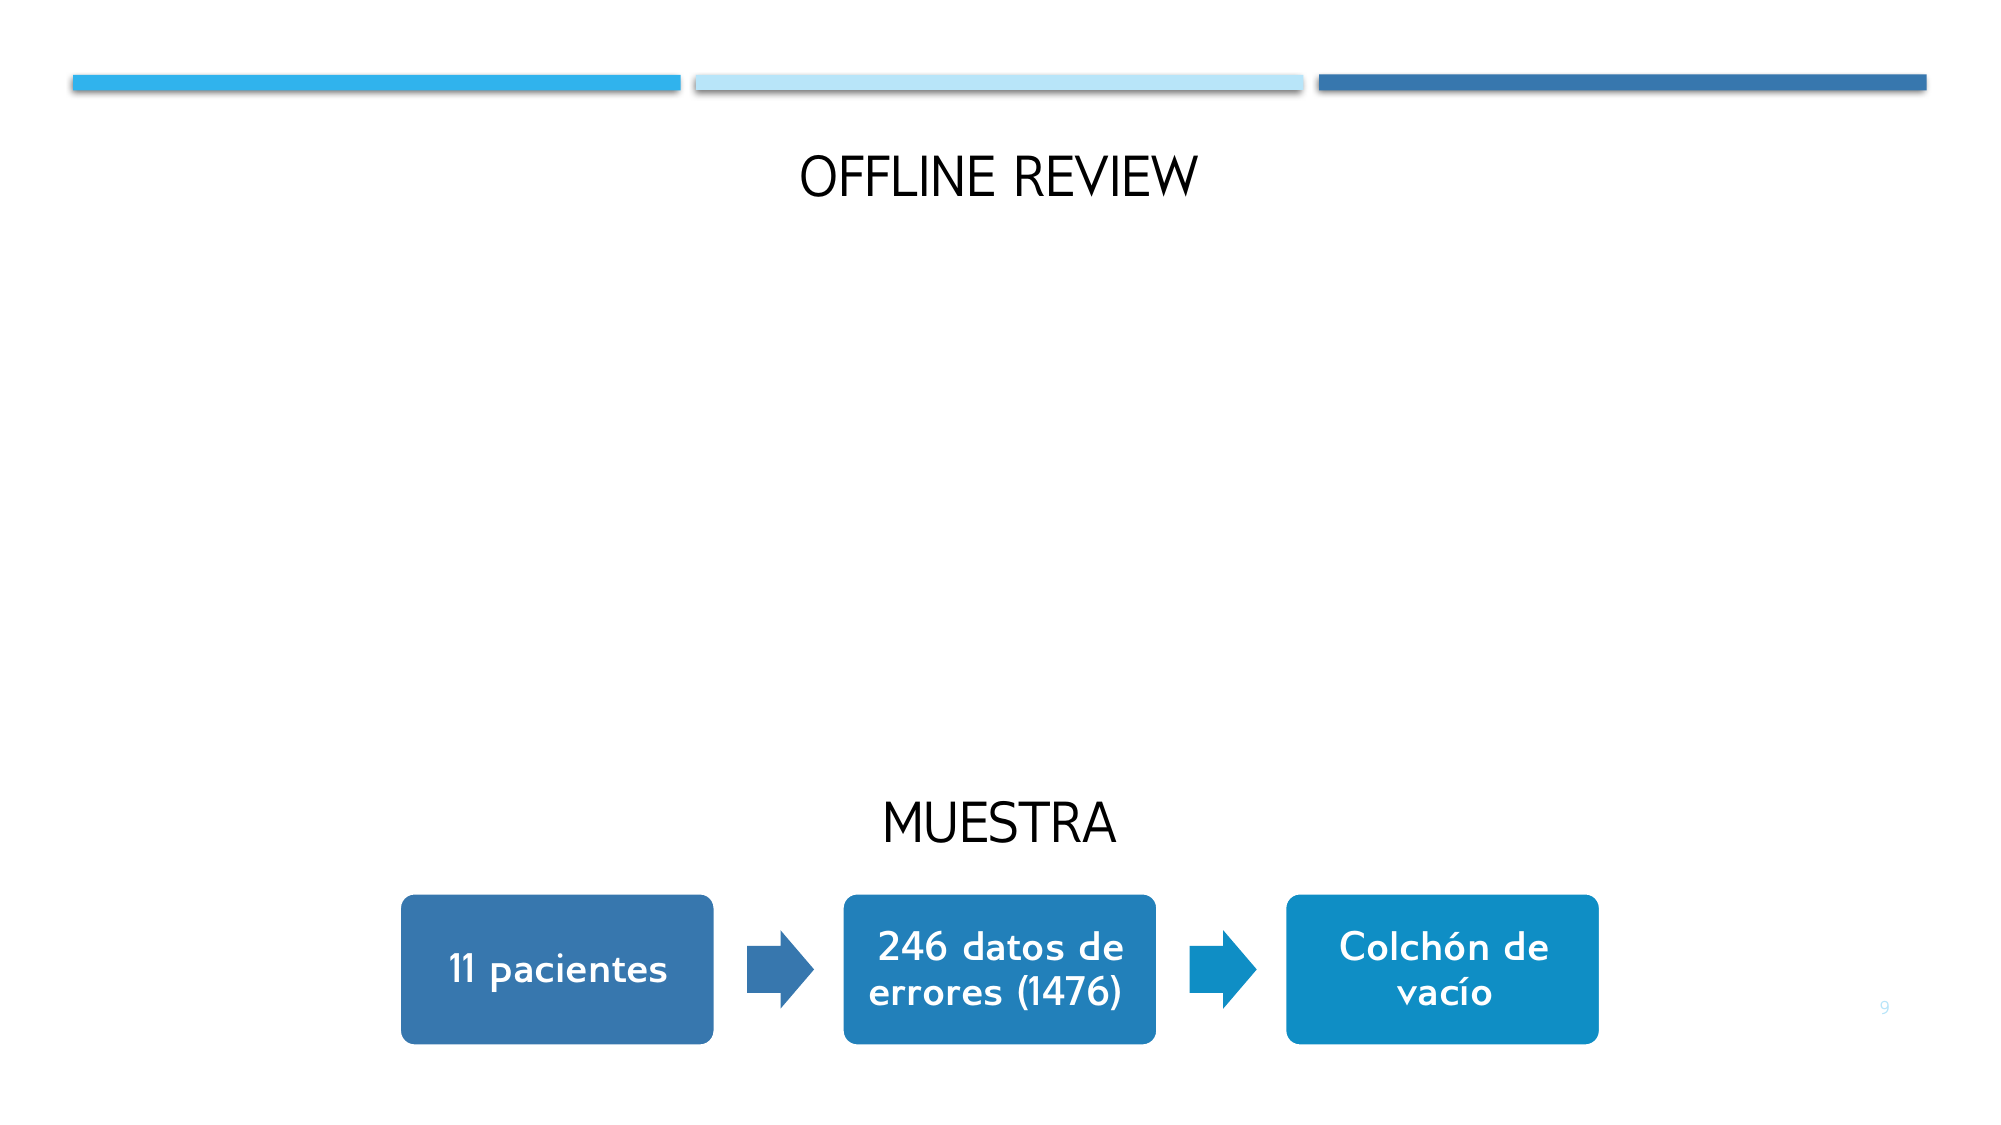

Offline review
muestra
11 pacientes

246 datos de errores (1476)

Colchón de vacío
9